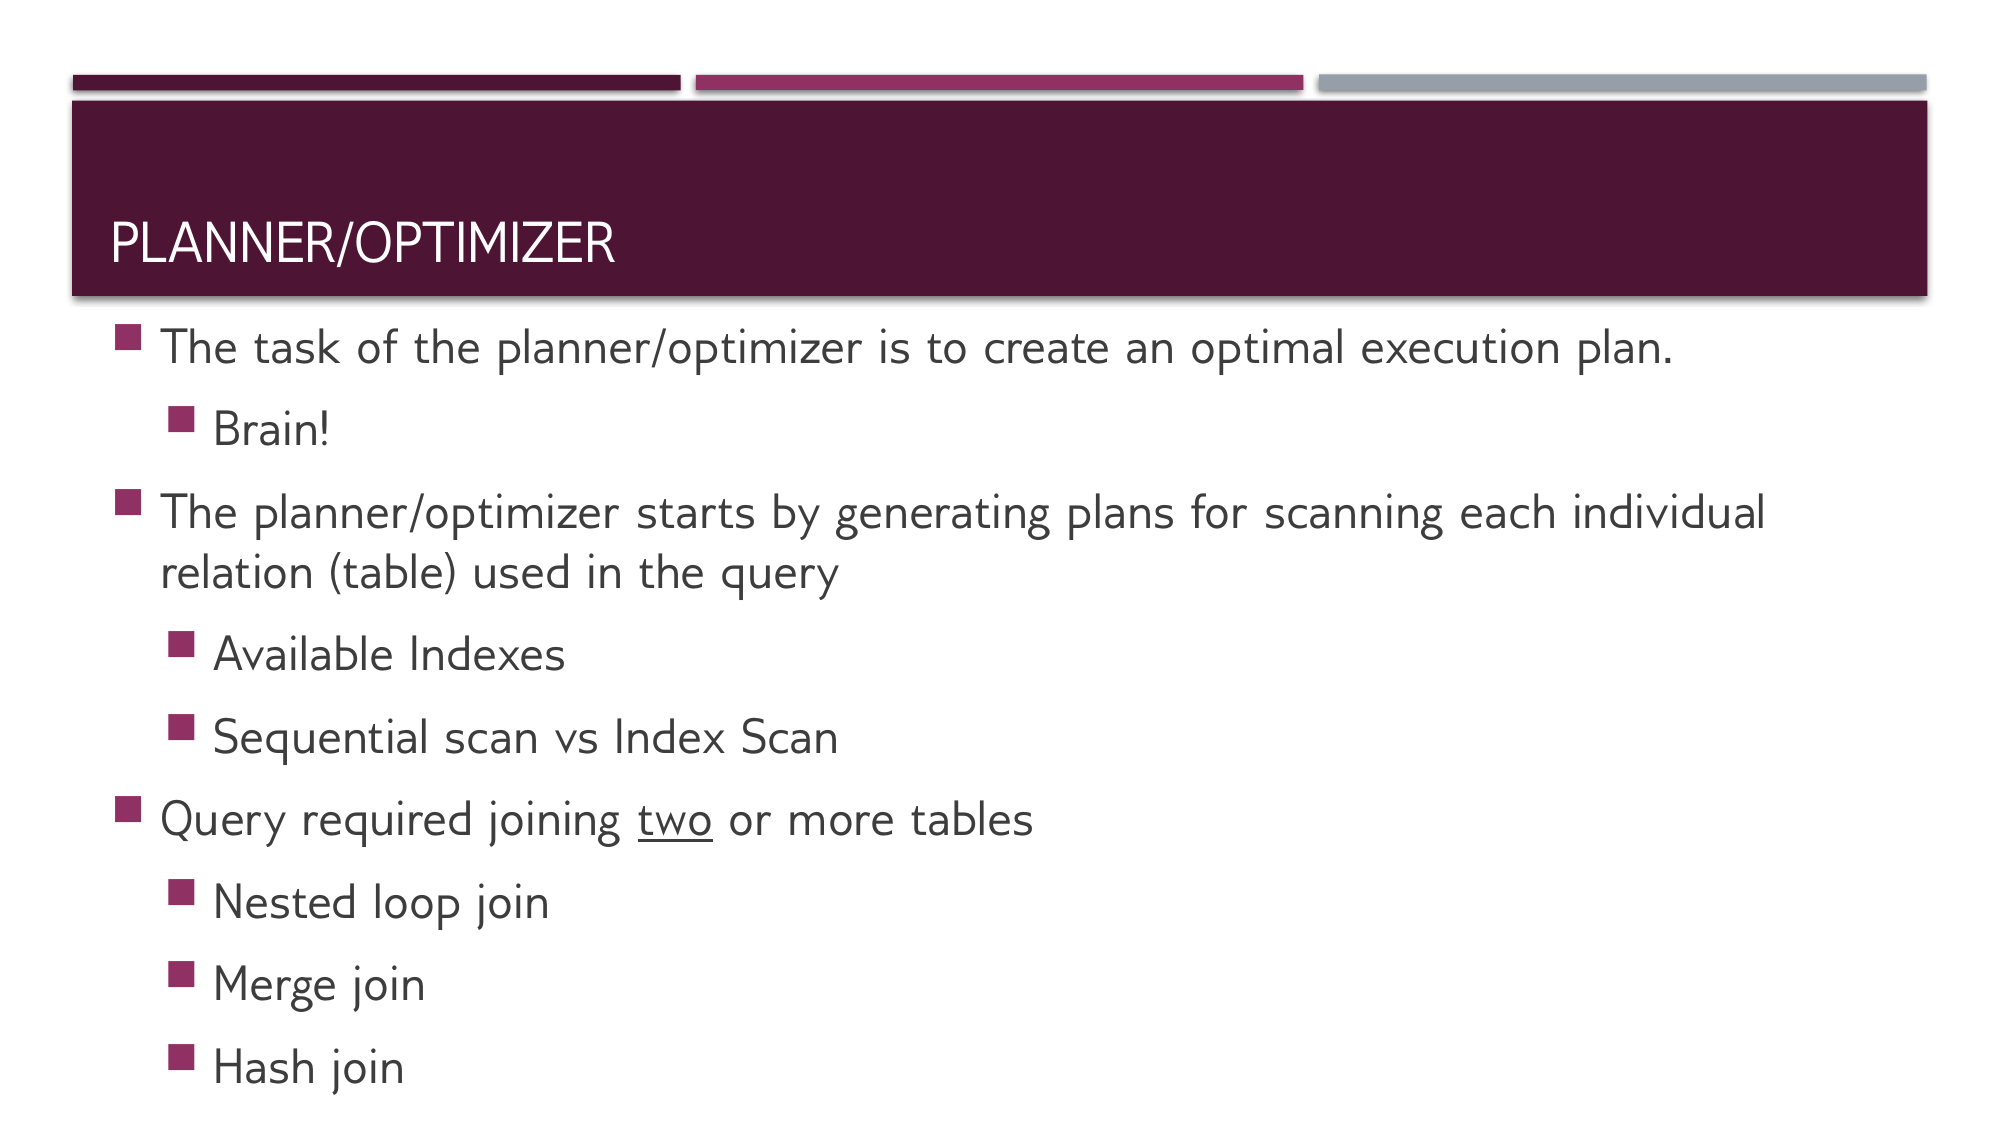

# Planner/Optimizer
The task of the planner/optimizer is to create an optimal execution plan.
Brain!
The planner/optimizer starts by generating plans for scanning each individual relation (table) used in the query
Available Indexes
Sequential scan vs Index Scan
Query required joining two or more tables
Nested loop join
Merge join
Hash join